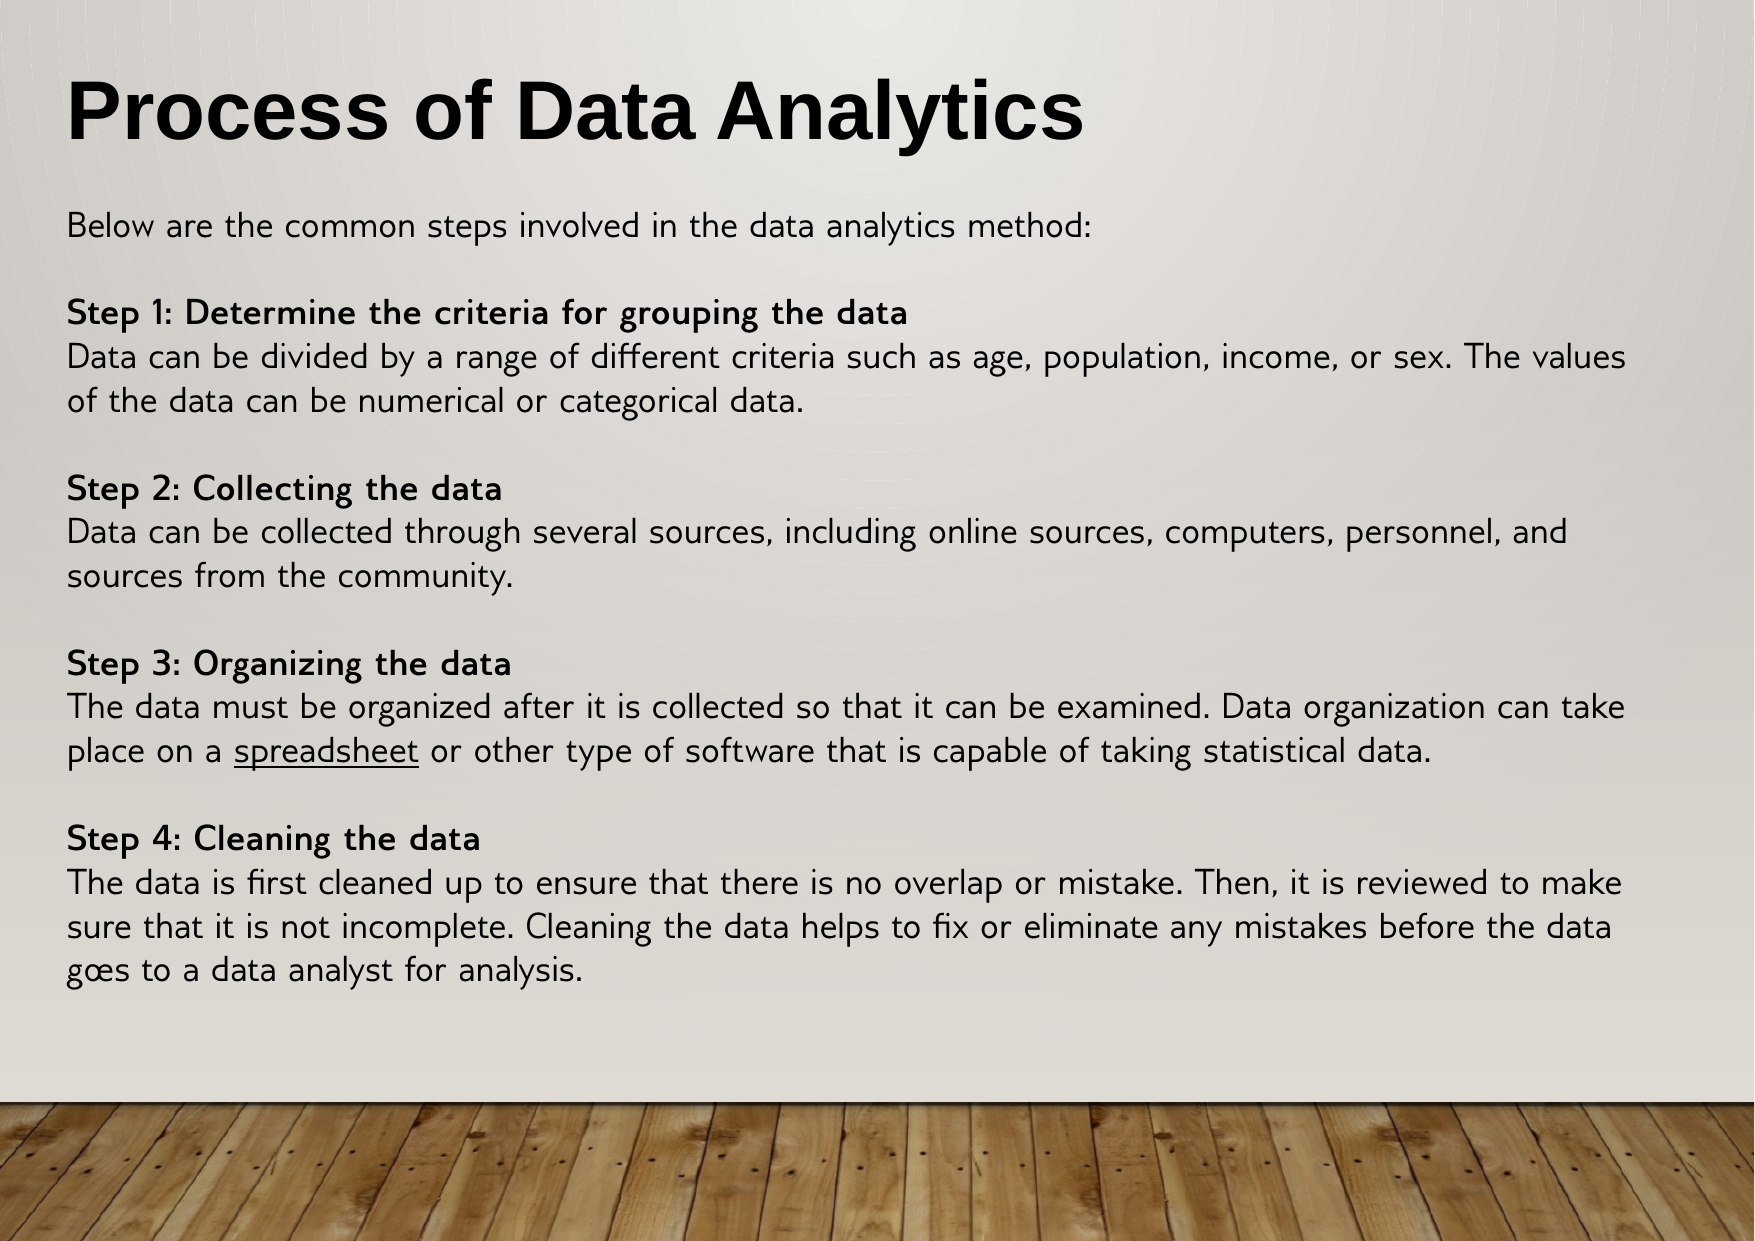

Process of Data Analytics
Below are the common steps involved in the data analytics method:

Step 1: Determine the criteria for grouping the data
Data can be divided by a range of different criteria such as age, population, income, or sex. The values of the data can be numerical or categorical data.

Step 2: Collecting the data
Data can be collected through several sources, including online sources, computers, personnel, and sources from the community.

Step 3: Organizing the data
The data must be organized after it is collected so that it can be examined. Data organization can take place on a spreadsheet or other type of software that is capable of taking statistical data.

Step 4: Cleaning the data
The data is first cleaned up to ensure that there is no overlap or mistake. Then, it is reviewed to make sure that it is not incomplete. Cleaning the data helps to fix or eliminate any mistakes before the data goes to a data analyst for analysis.